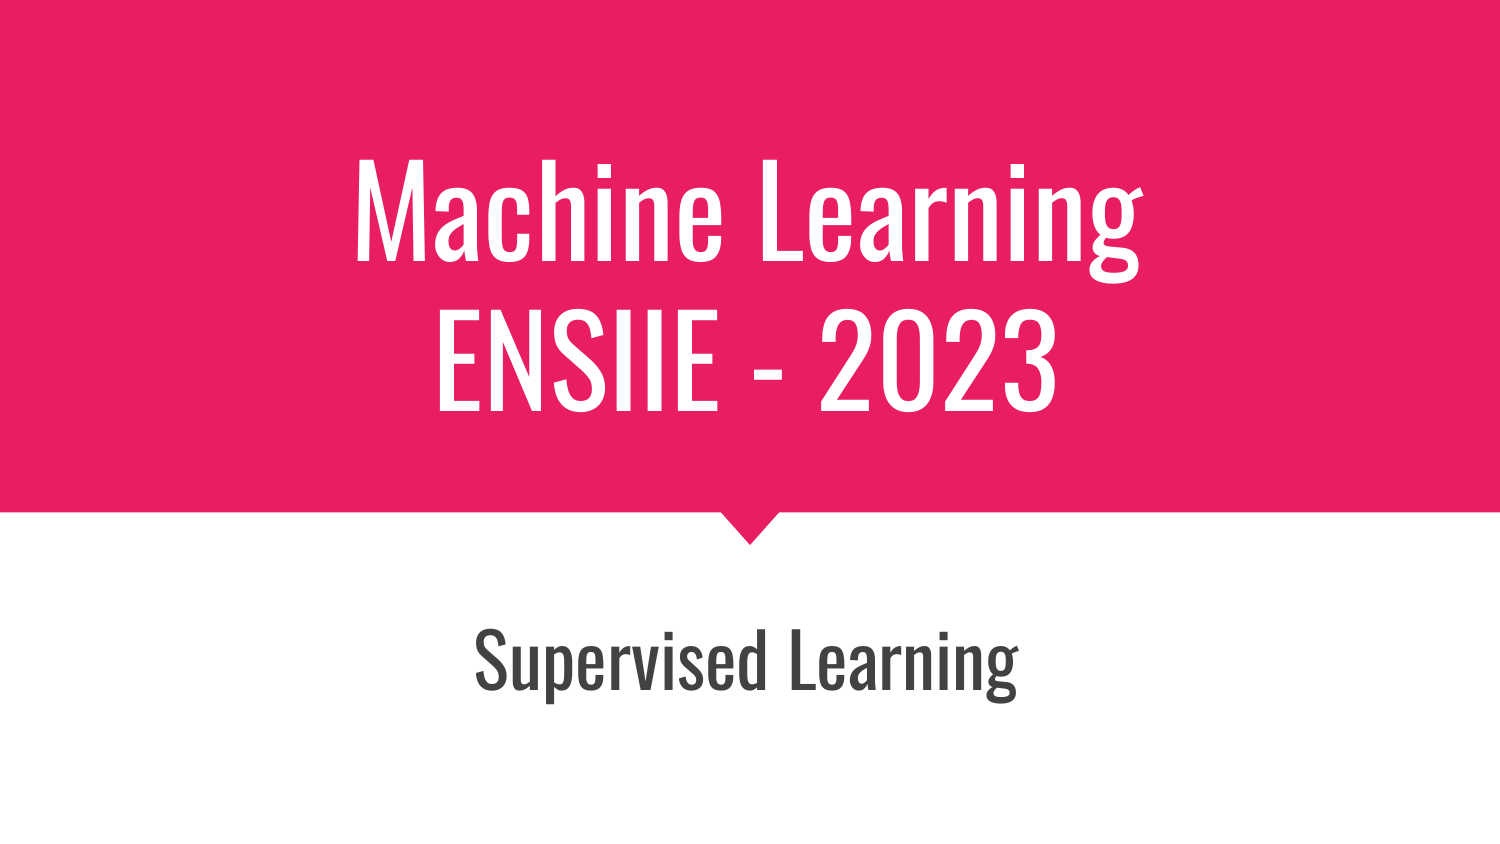

# Machine Learning
ENSIIE - 2023
Supervised Learning